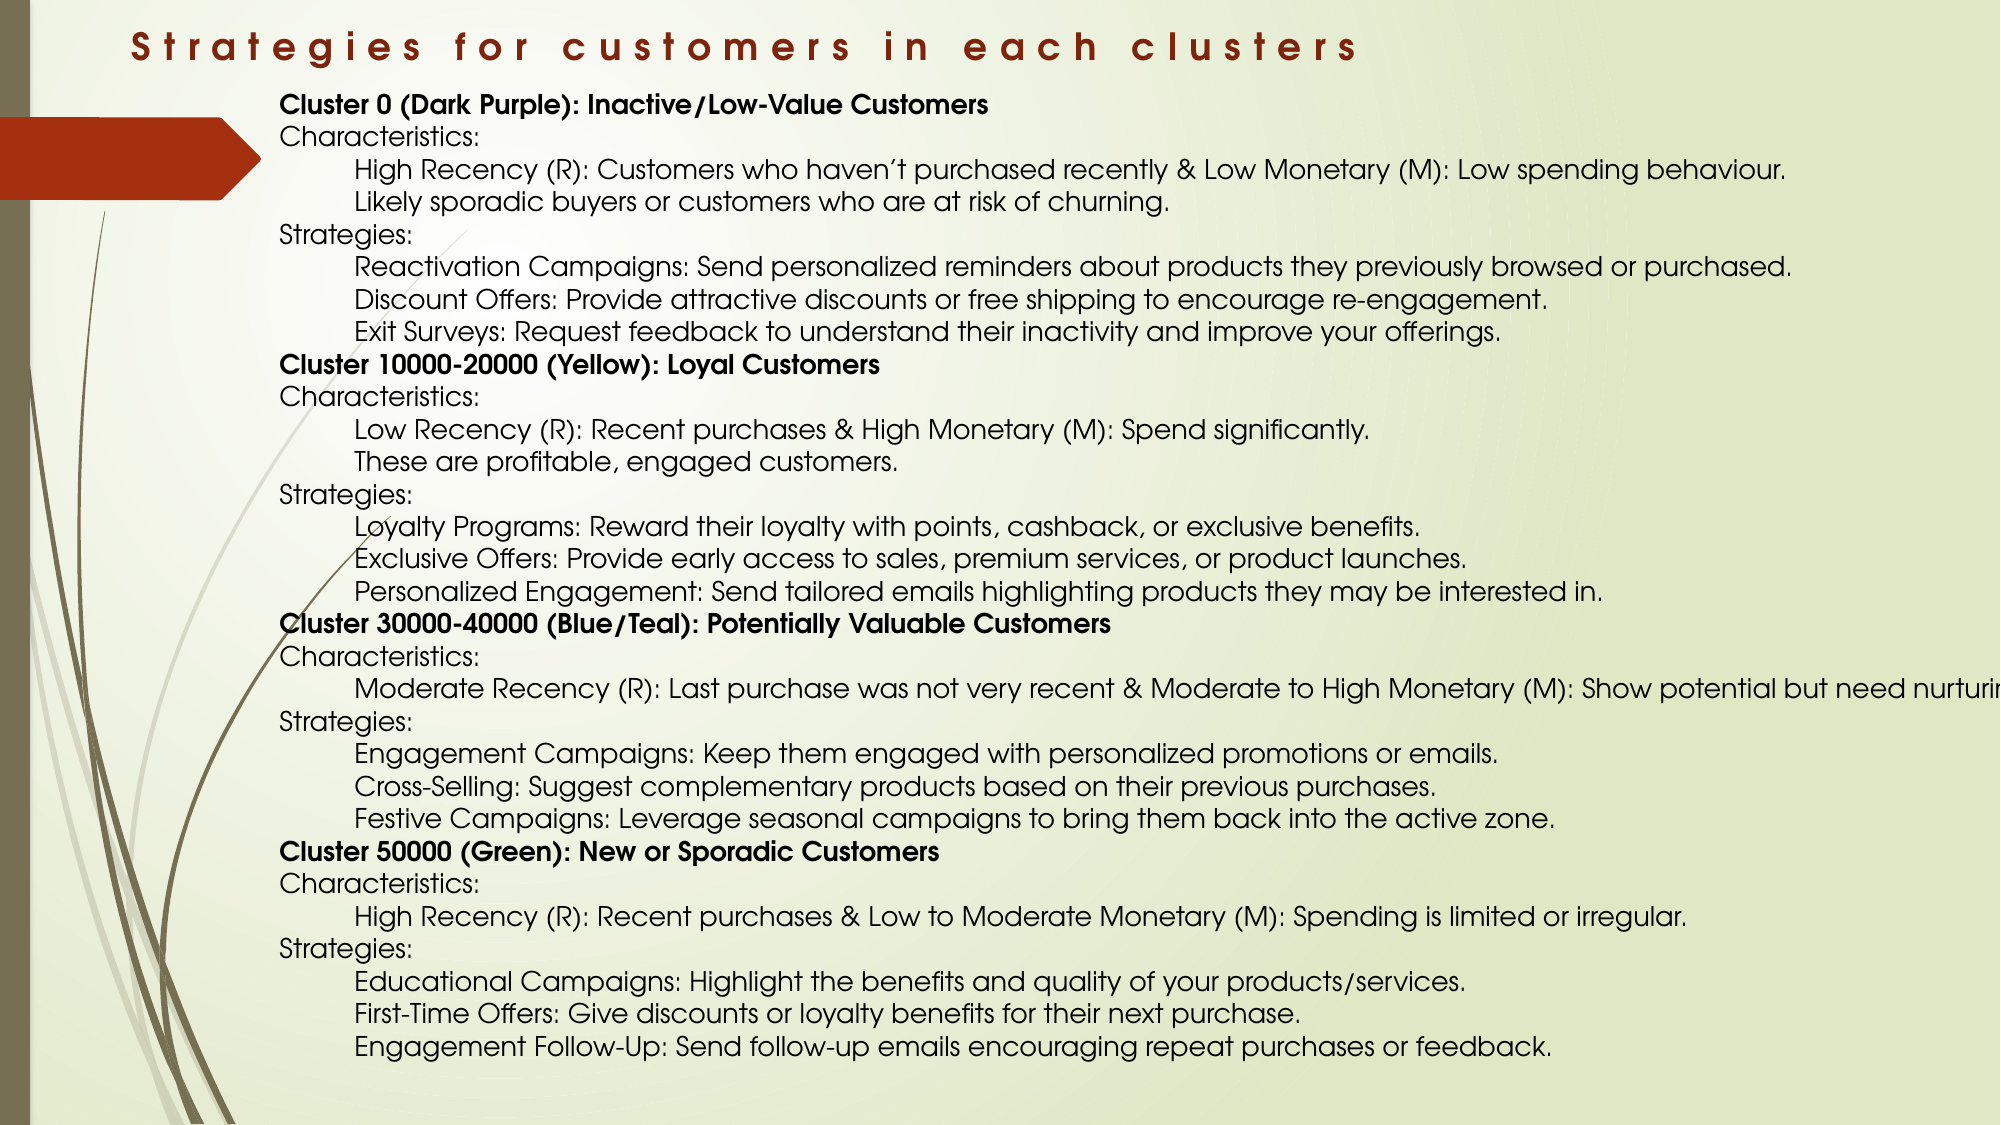

Strategies for customers in each clusters
Cluster 0 (Dark Purple): Inactive/Low-Value Customers
Characteristics:
High Recency (R): Customers who haven’t purchased recently & Low Monetary (M): Low spending behaviour.
Likely sporadic buyers or customers who are at risk of churning.
Strategies:
Reactivation Campaigns: Send personalized reminders about products they previously browsed or purchased.
Discount Offers: Provide attractive discounts or free shipping to encourage re-engagement.
Exit Surveys: Request feedback to understand their inactivity and improve your offerings.
Cluster 10000-20000 (Yellow): Loyal Customers
Characteristics:
Low Recency (R): Recent purchases & High Monetary (M): Spend significantly.
These are profitable, engaged customers.
Strategies:
Loyalty Programs: Reward their loyalty with points, cashback, or exclusive benefits.
Exclusive Offers: Provide early access to sales, premium services, or product launches.
Personalized Engagement: Send tailored emails highlighting products they may be interested in.
Cluster 30000-40000 (Blue/Teal): Potentially Valuable Customers
Characteristics:
Moderate Recency (R): Last purchase was not very recent & Moderate to High Monetary (M): Show potential but need nurturing.
Strategies:
Engagement Campaigns: Keep them engaged with personalized promotions or emails.
Cross-Selling: Suggest complementary products based on their previous purchases.
Festive Campaigns: Leverage seasonal campaigns to bring them back into the active zone.
Cluster 50000 (Green): New or Sporadic Customers
Characteristics:
High Recency (R): Recent purchases & Low to Moderate Monetary (M): Spending is limited or irregular.
Strategies:
Educational Campaigns: Highlight the benefits and quality of your products/services.
First-Time Offers: Give discounts or loyalty benefits for their next purchase.
Engagement Follow-Up: Send follow-up emails encouraging repeat purchases or feedback.